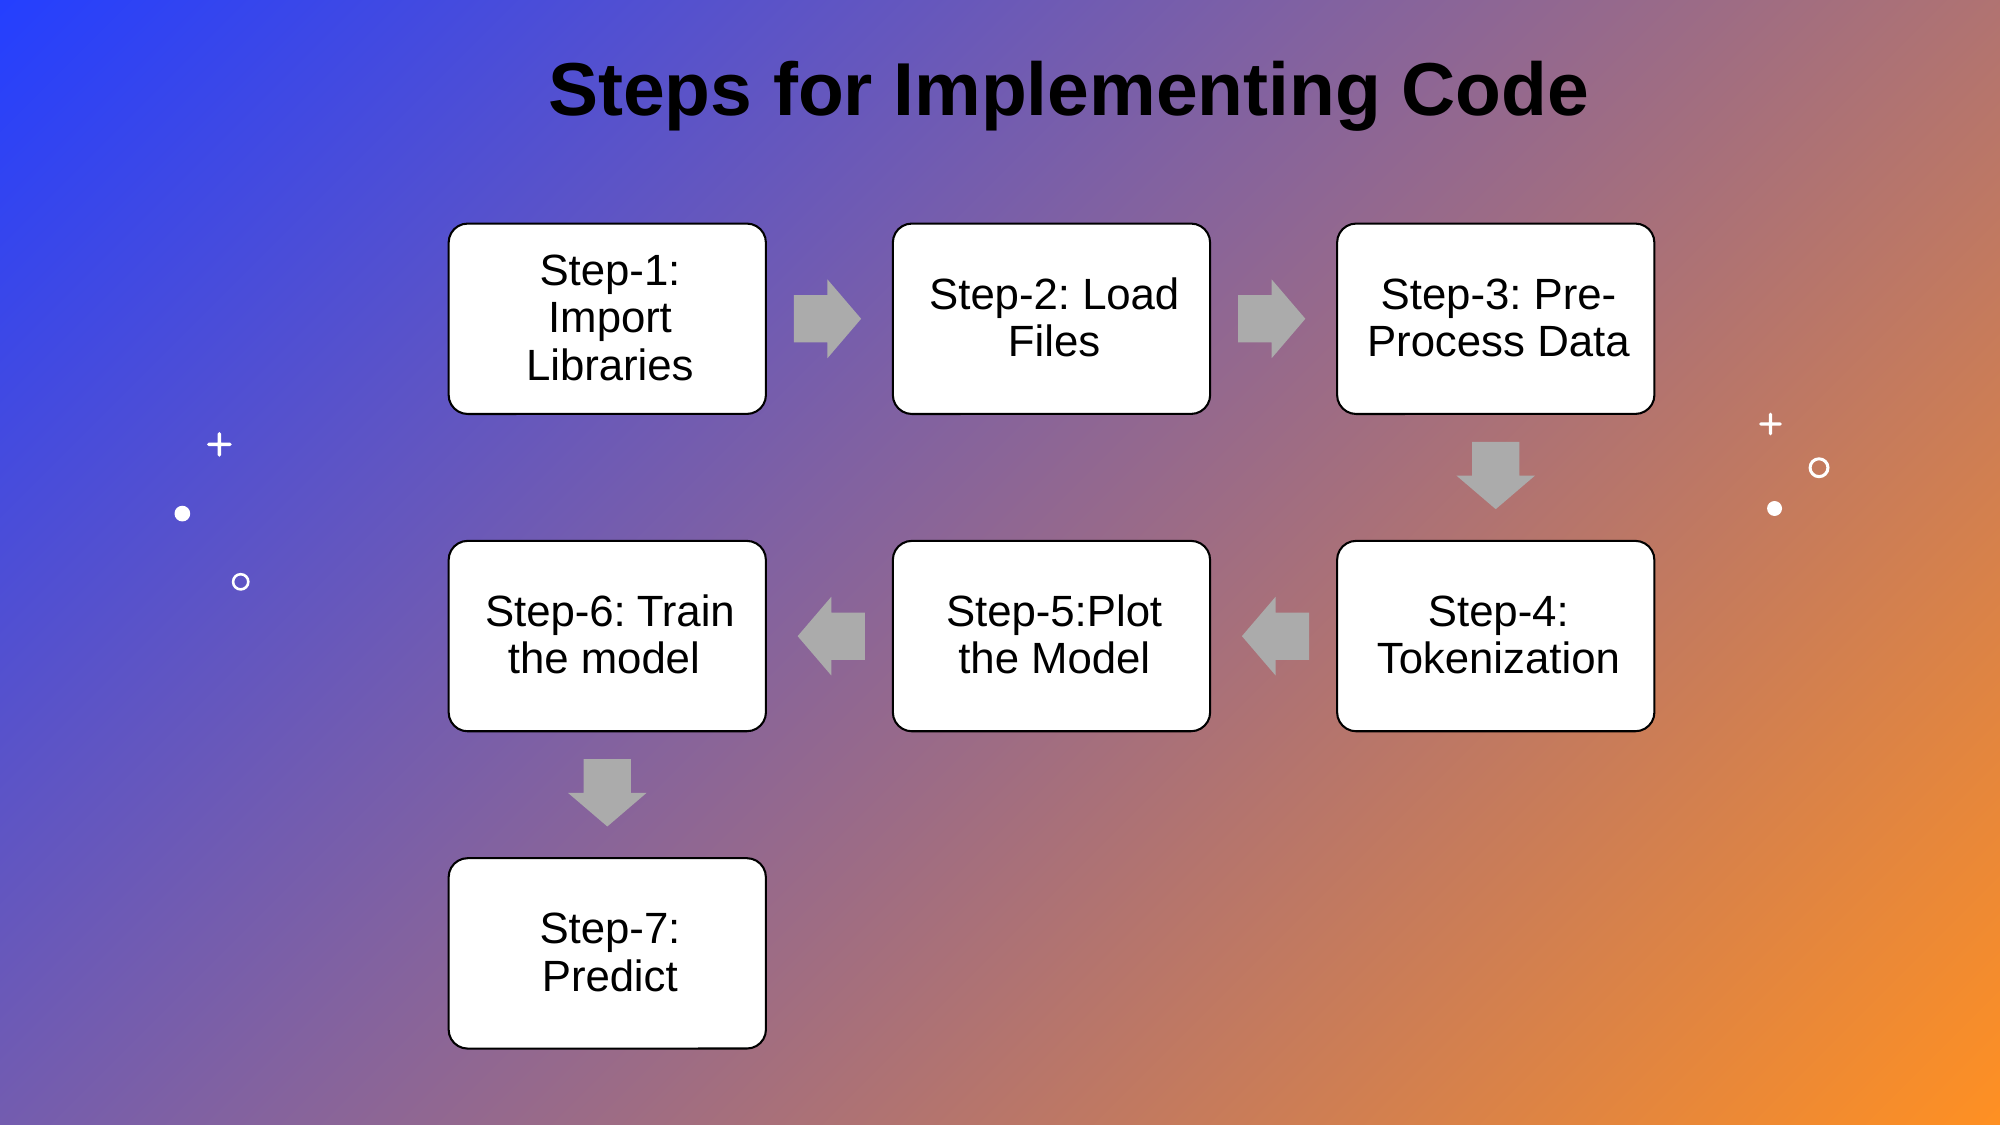

Steps for Implementing Code
Step-1: Import Libraries

Step-2: Load Files

Step-3: Pre-Process Data

Step-4: Tokenization

Step-5:Plot the Model

Step-6: Train the model

Step-7: Predict